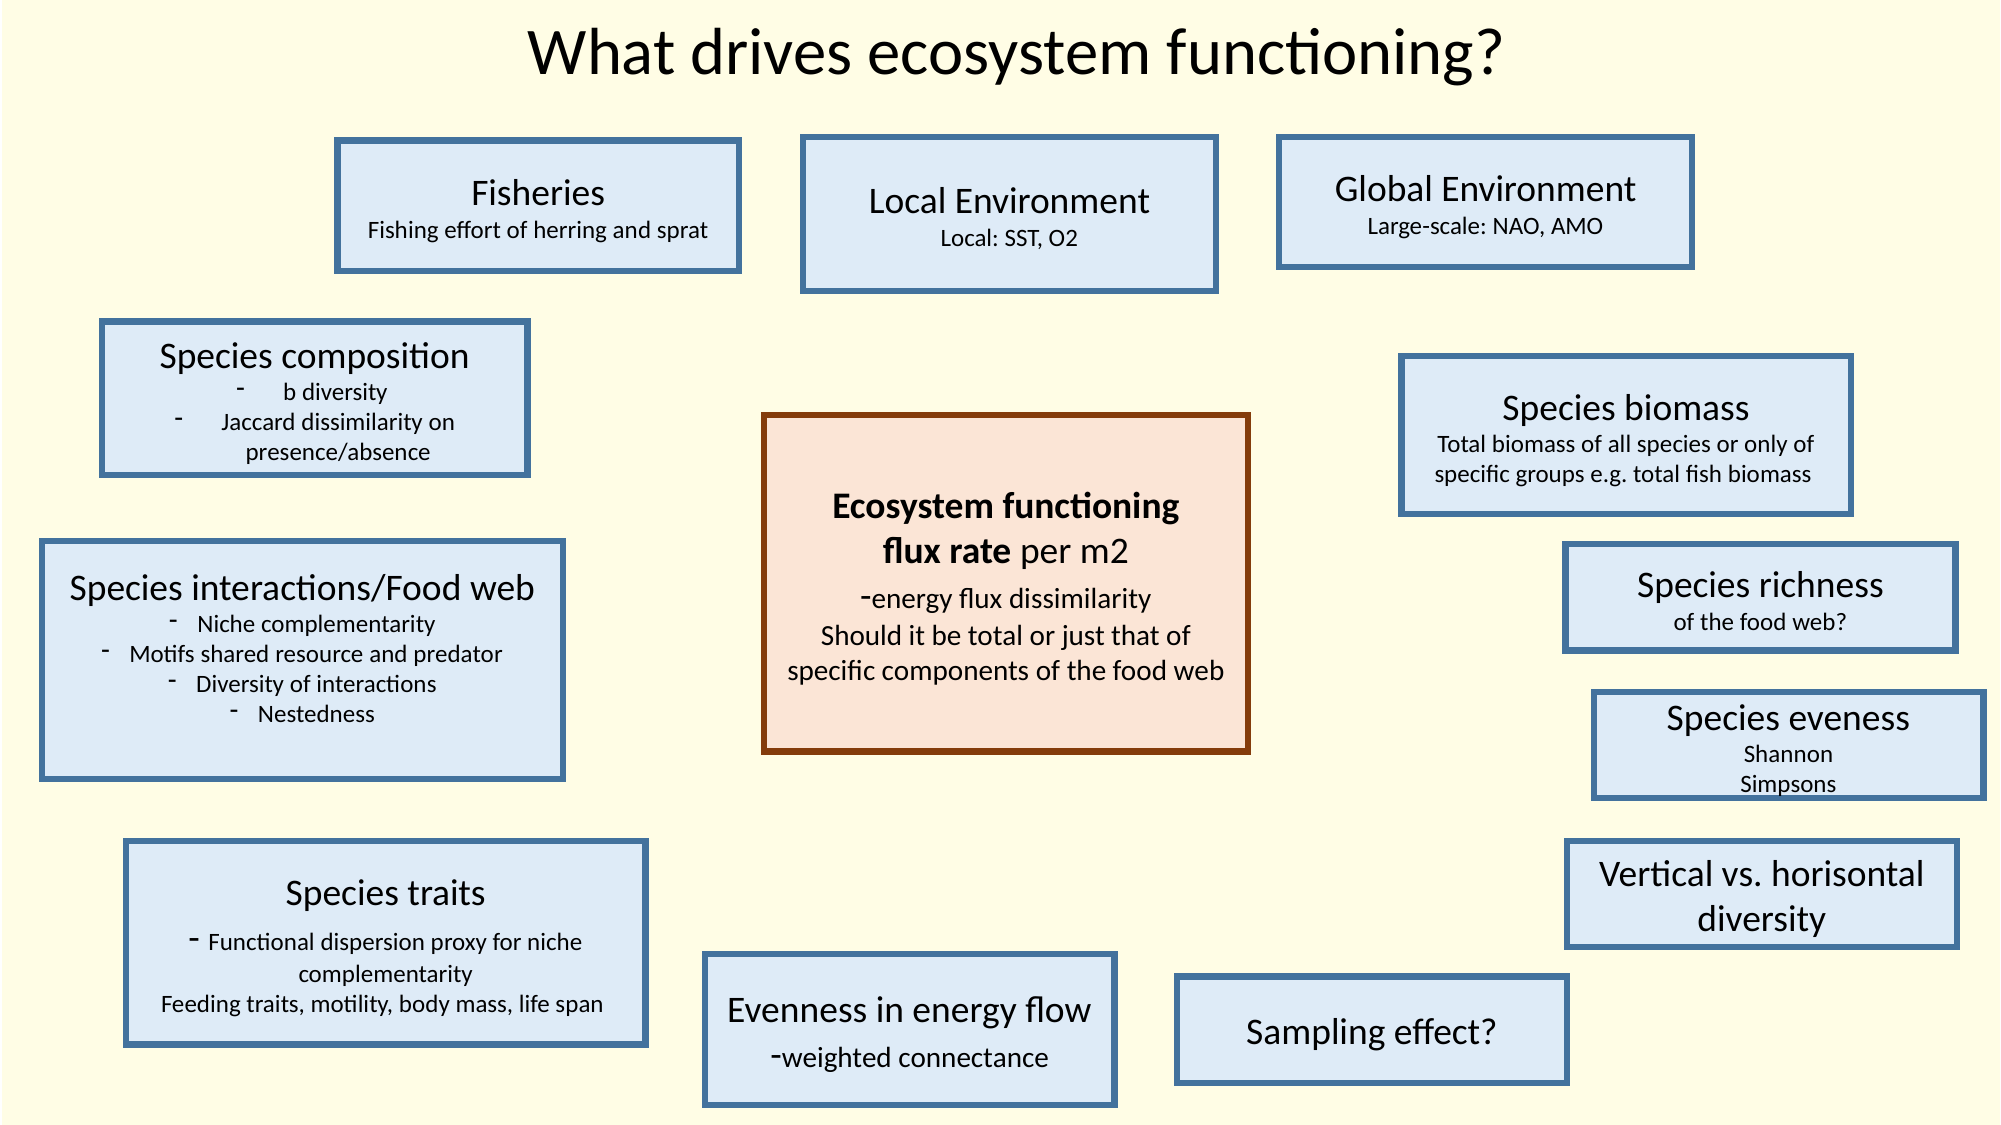

What drives ecosystem functioning?
Local Environment
Local: SST, O2
Global Environment
Large-scale: NAO, AMO
Fisheries
Fishing effort of herring and sprat
Species composition
b diversity
Jaccard dissimilarity on presence/absence
Species biomass
Total biomass of all species or only of specific groups e.g. total fish biomass
Ecosystem functioning
flux rate per m2
-energy flux dissimilarity
Should it be total or just that of specific components of the food web
Species interactions/Food web
Niche complementarity
Motifs shared resource and predator
Diversity of interactions
Nestedness

Species richness
of the food web?

Species eveness
Shannon
Simpsons

Species traits
- Functional dispersion proxy for niche complementarity
Feeding traits, motility, body mass, life span
Vertical vs. horisontal diversity

Evenness in energy flow
-weighted connectance

Sampling effect?